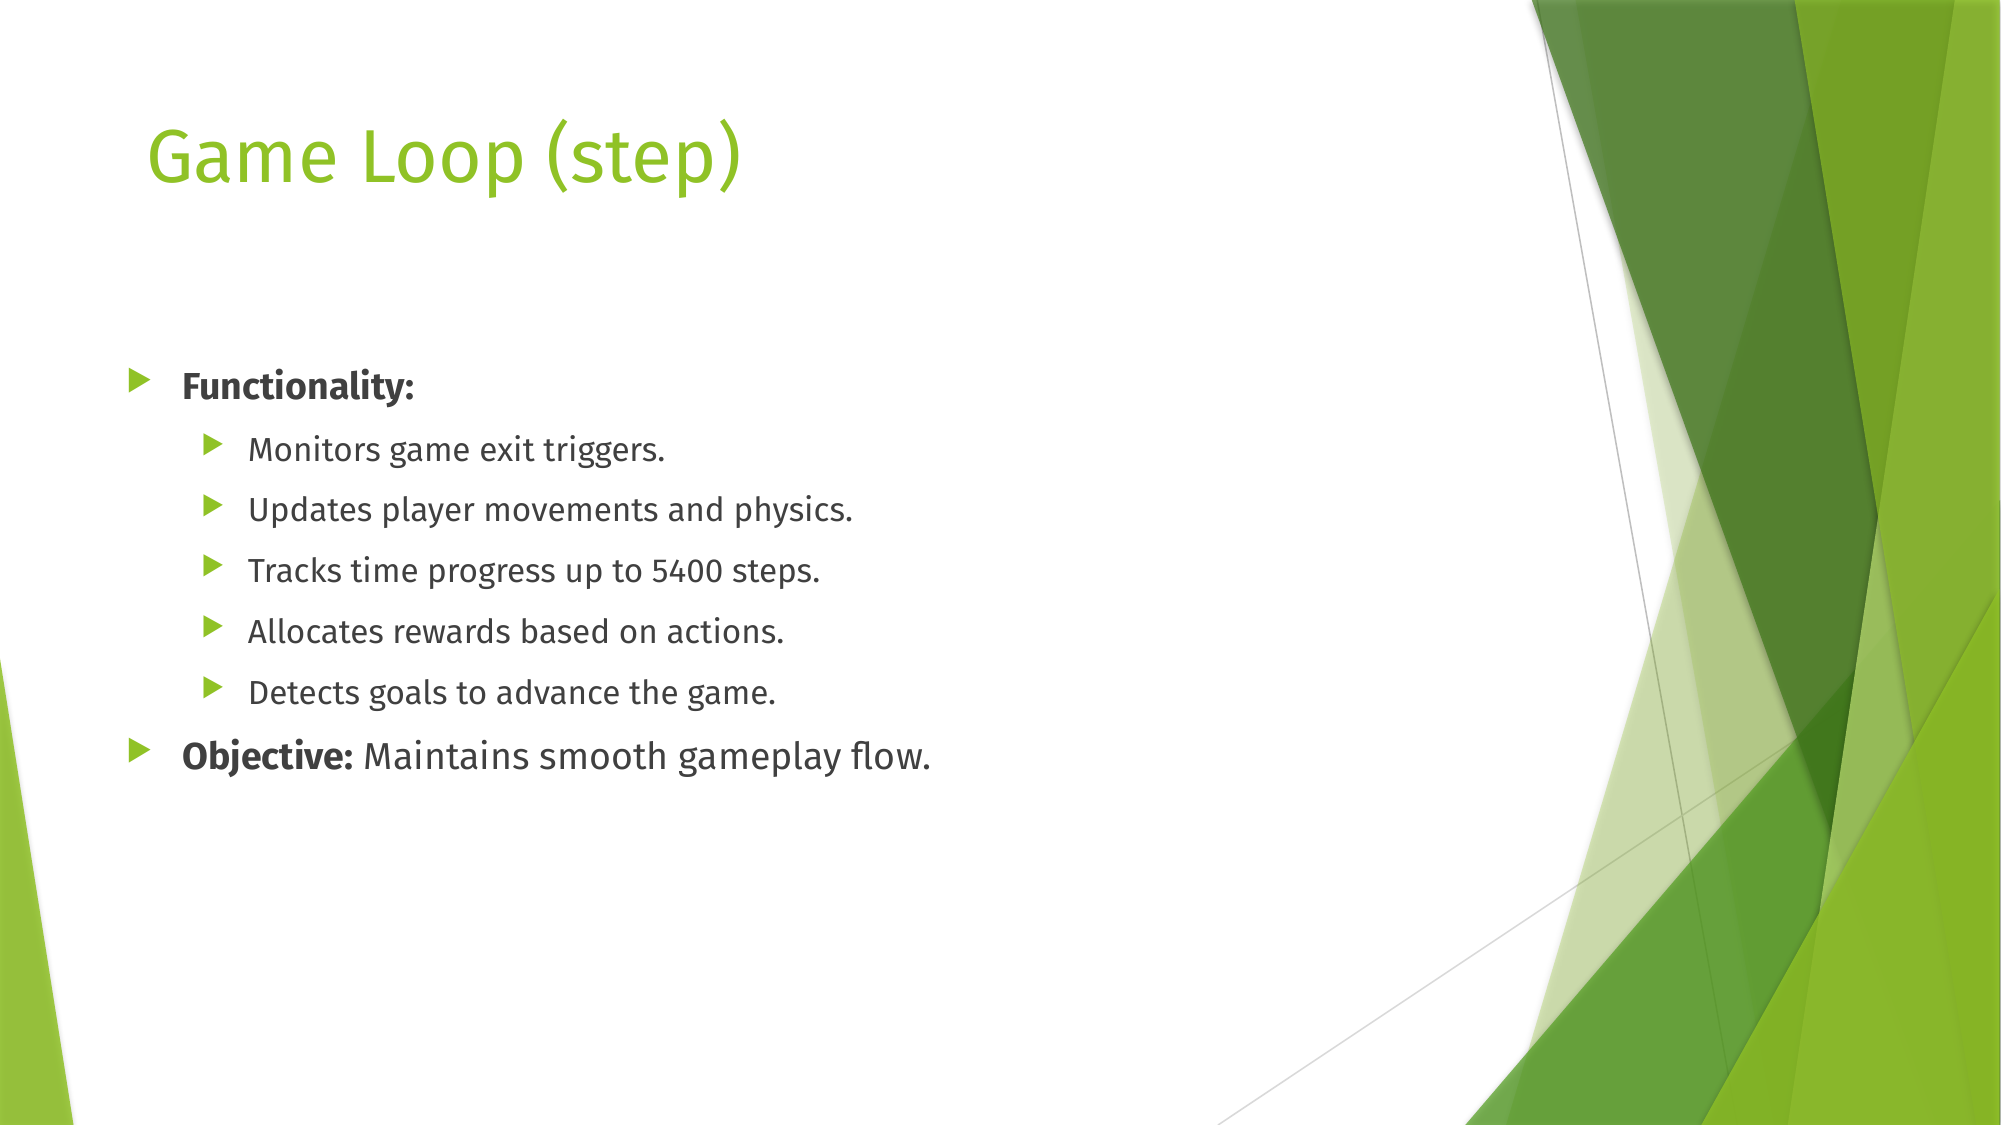

# Game Loop (step)
Functionality:
Monitors game exit triggers.
Updates player movements and physics.
Tracks time progress up to 5400 steps.
Allocates rewards based on actions.
Detects goals to advance the game.
Objective: Maintains smooth gameplay flow.